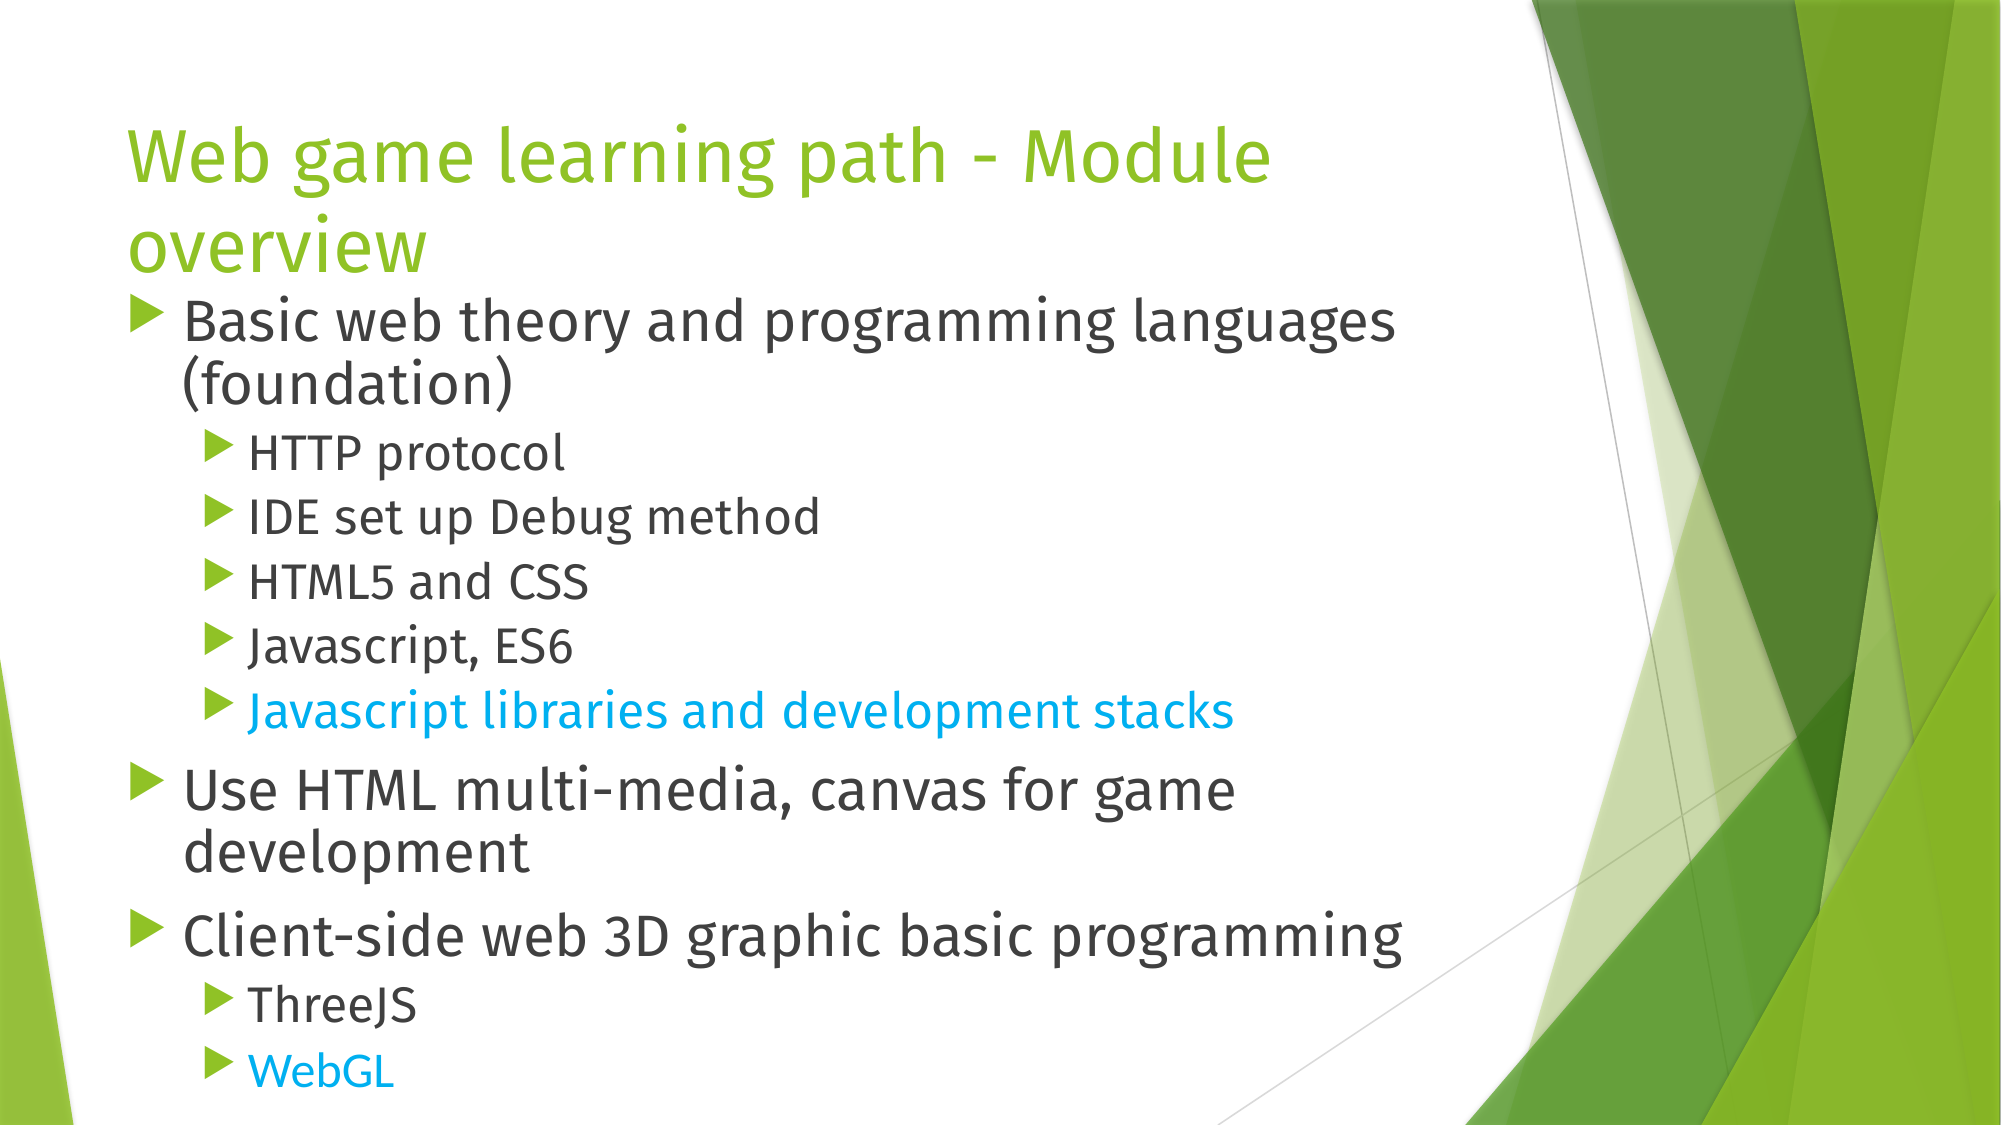

# Web game learning path - Module overview
Basic web theory and programming languages (foundation)
HTTP protocol
IDE set up Debug method
HTML5 and CSS
Javascript, ES6
Javascript libraries and development stacks
Use HTML multi-media, canvas for game development
Client-side web 3D graphic basic programming
ThreeJS
WebGL